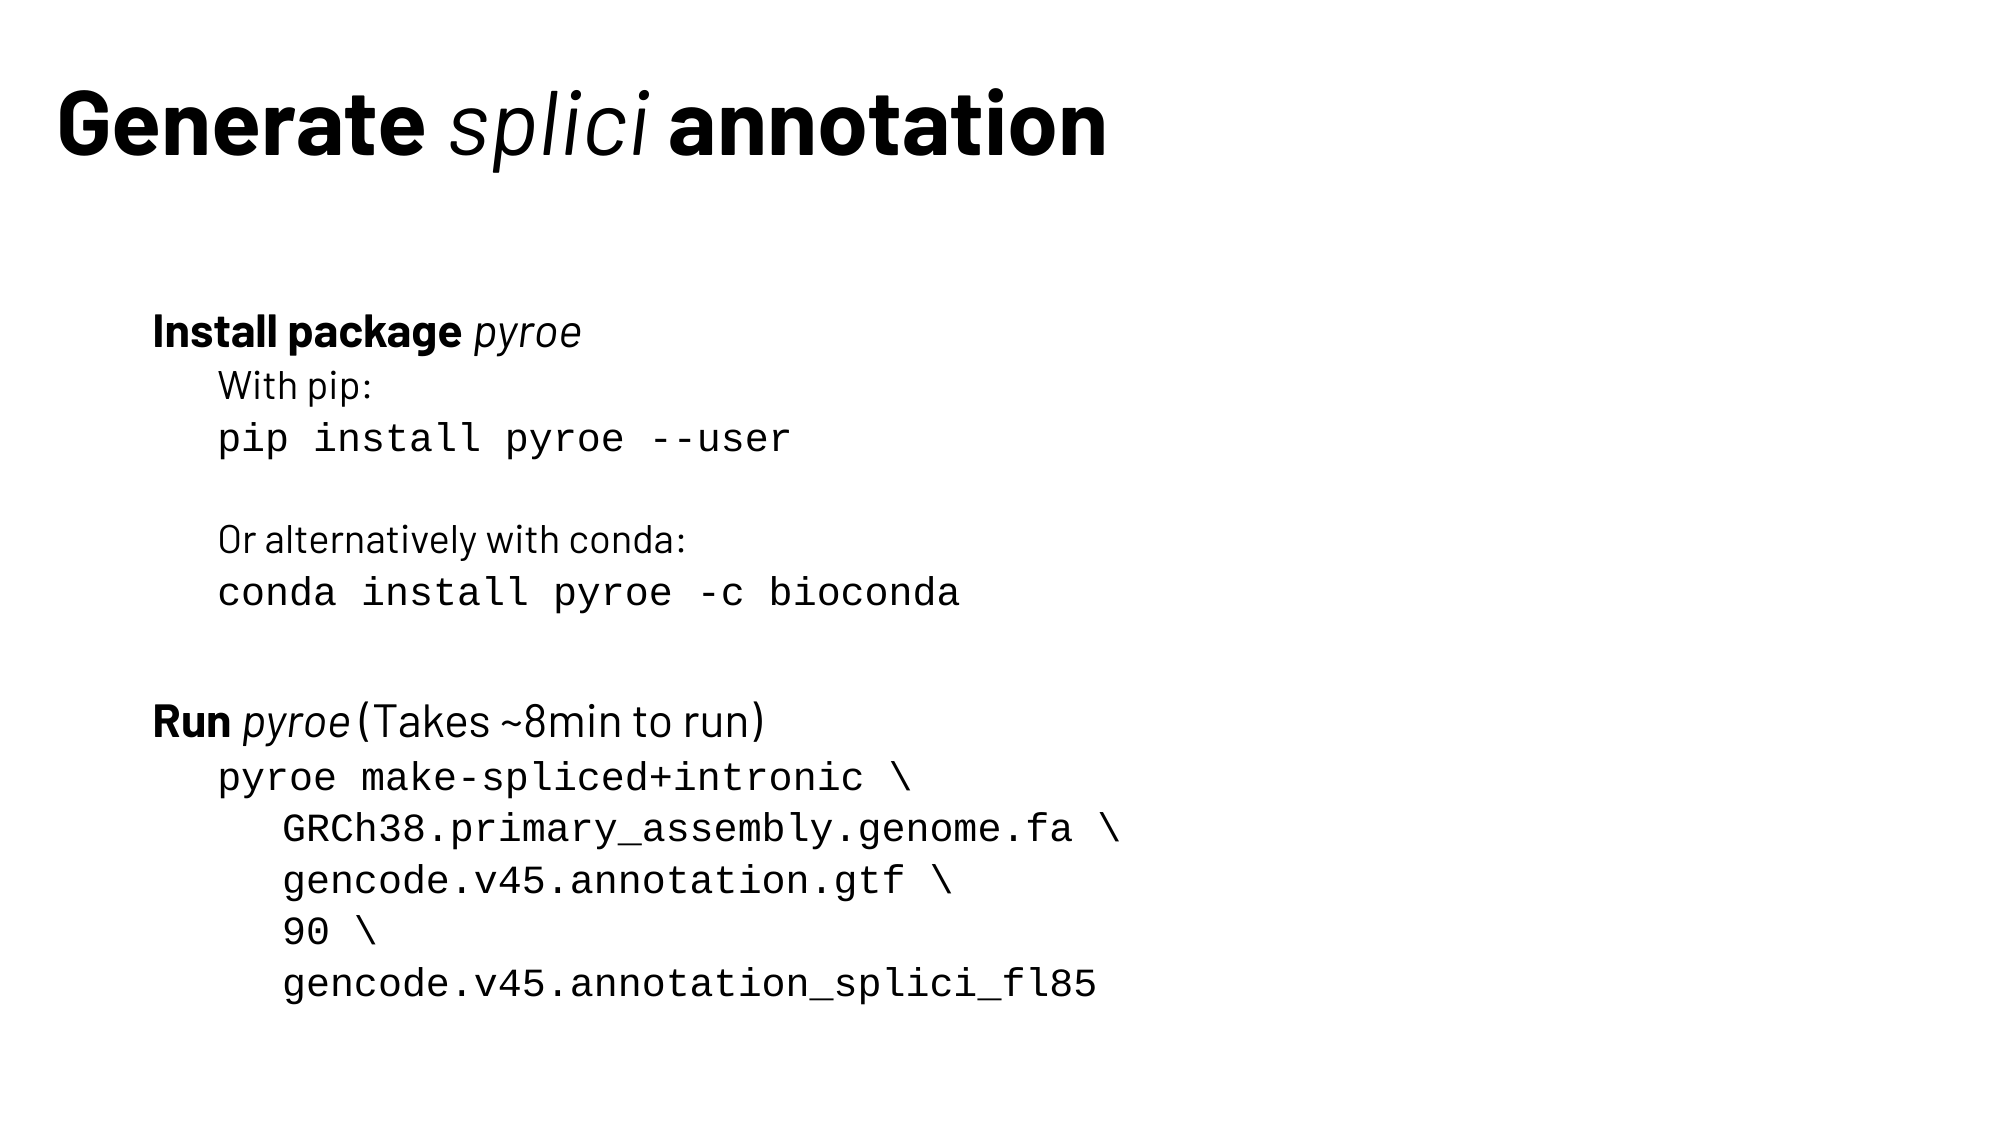

# Generate splici annotation
Install package pyroe
With pip:
pip install pyroe --user

Or alternatively with conda:
conda install pyroe -c bioconda

Run pyroe (Takes ~8min to run)
pyroe make-spliced+intronic \
GRCh38.primary_assembly.genome.fa \
gencode.v45.annotation.gtf \
90 \
gencode.v45.annotation_splici_fl85